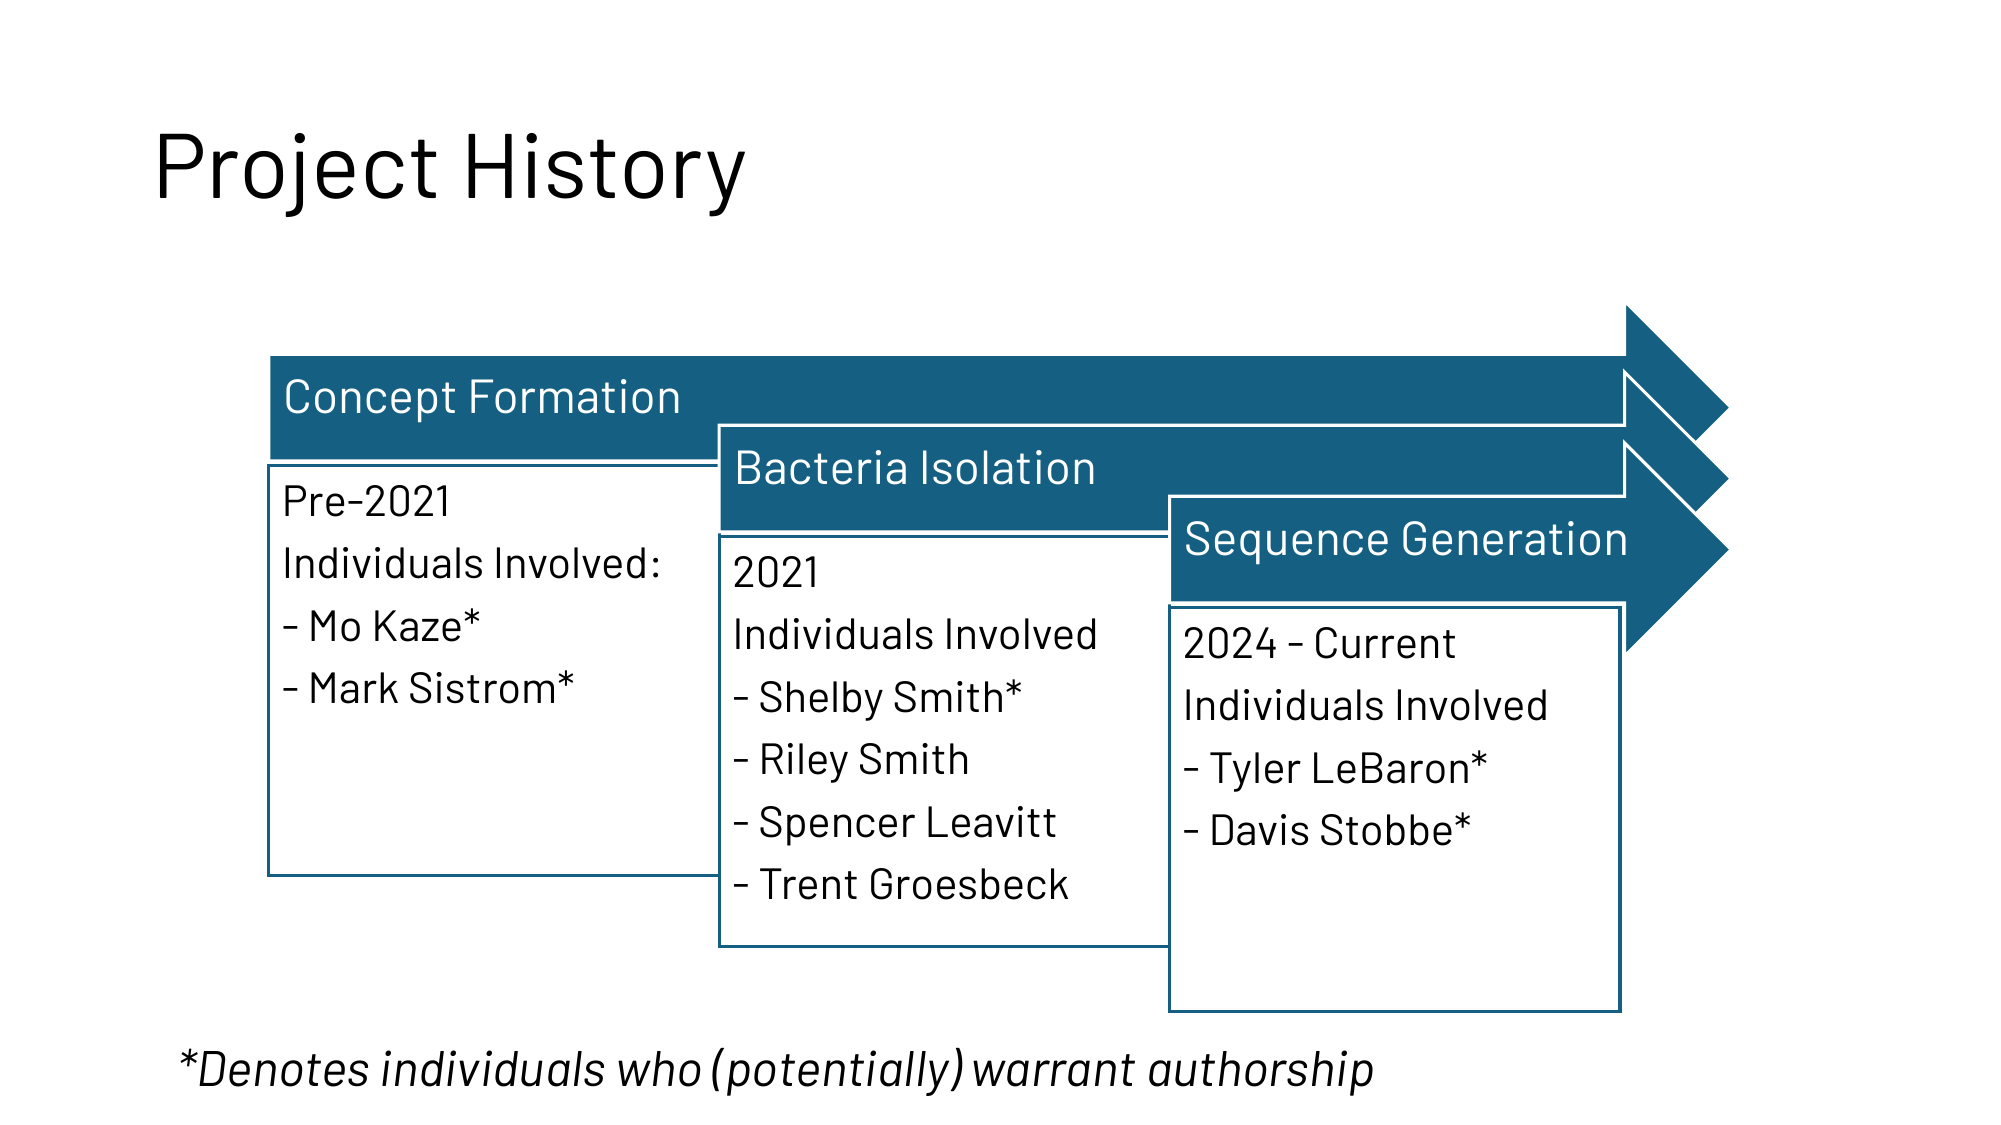

# Project History
Concept Formation
Pre-2021
Individuals Involved:
- Mo Kaze*
- Mark Sistrom*
Bacteria Isolation
2021
Individuals Involved
- Shelby Smith*
- Riley Smith
- Spencer Leavitt
- Trent Groesbeck
Sequence Generation
2024 - Current
Individuals Involved
- Tyler LeBaron*
- Davis Stobbe*
*Denotes individuals who (potentially) warrant authorship